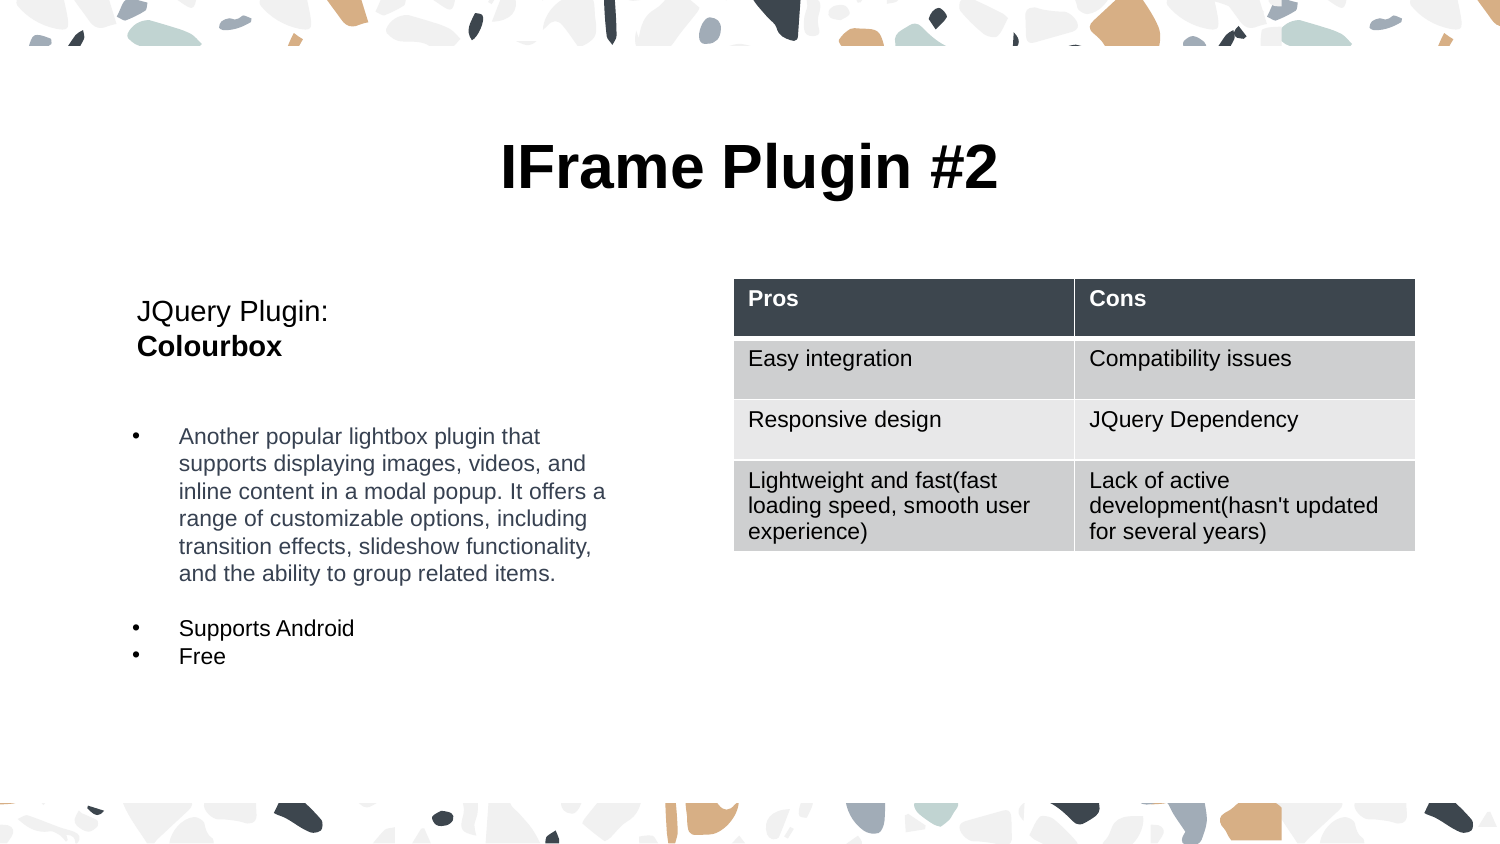

# IFrame Plugin #2
JQuery Plugin:
Colourbox
| Pros | Cons |
| --- | --- |
| Easy integration | Compatibility issues |
| Responsive design | JQuery Dependency |
| Lightweight and fast(fast loading speed, smooth user experience) | Lack of active development(hasn't updated for several years) |
Another popular lightbox plugin that supports displaying images, videos, and inline content in a modal popup. It offers a range of customizable options, including transition effects, slideshow functionality, and the ability to group related items.

Supports Android
Free